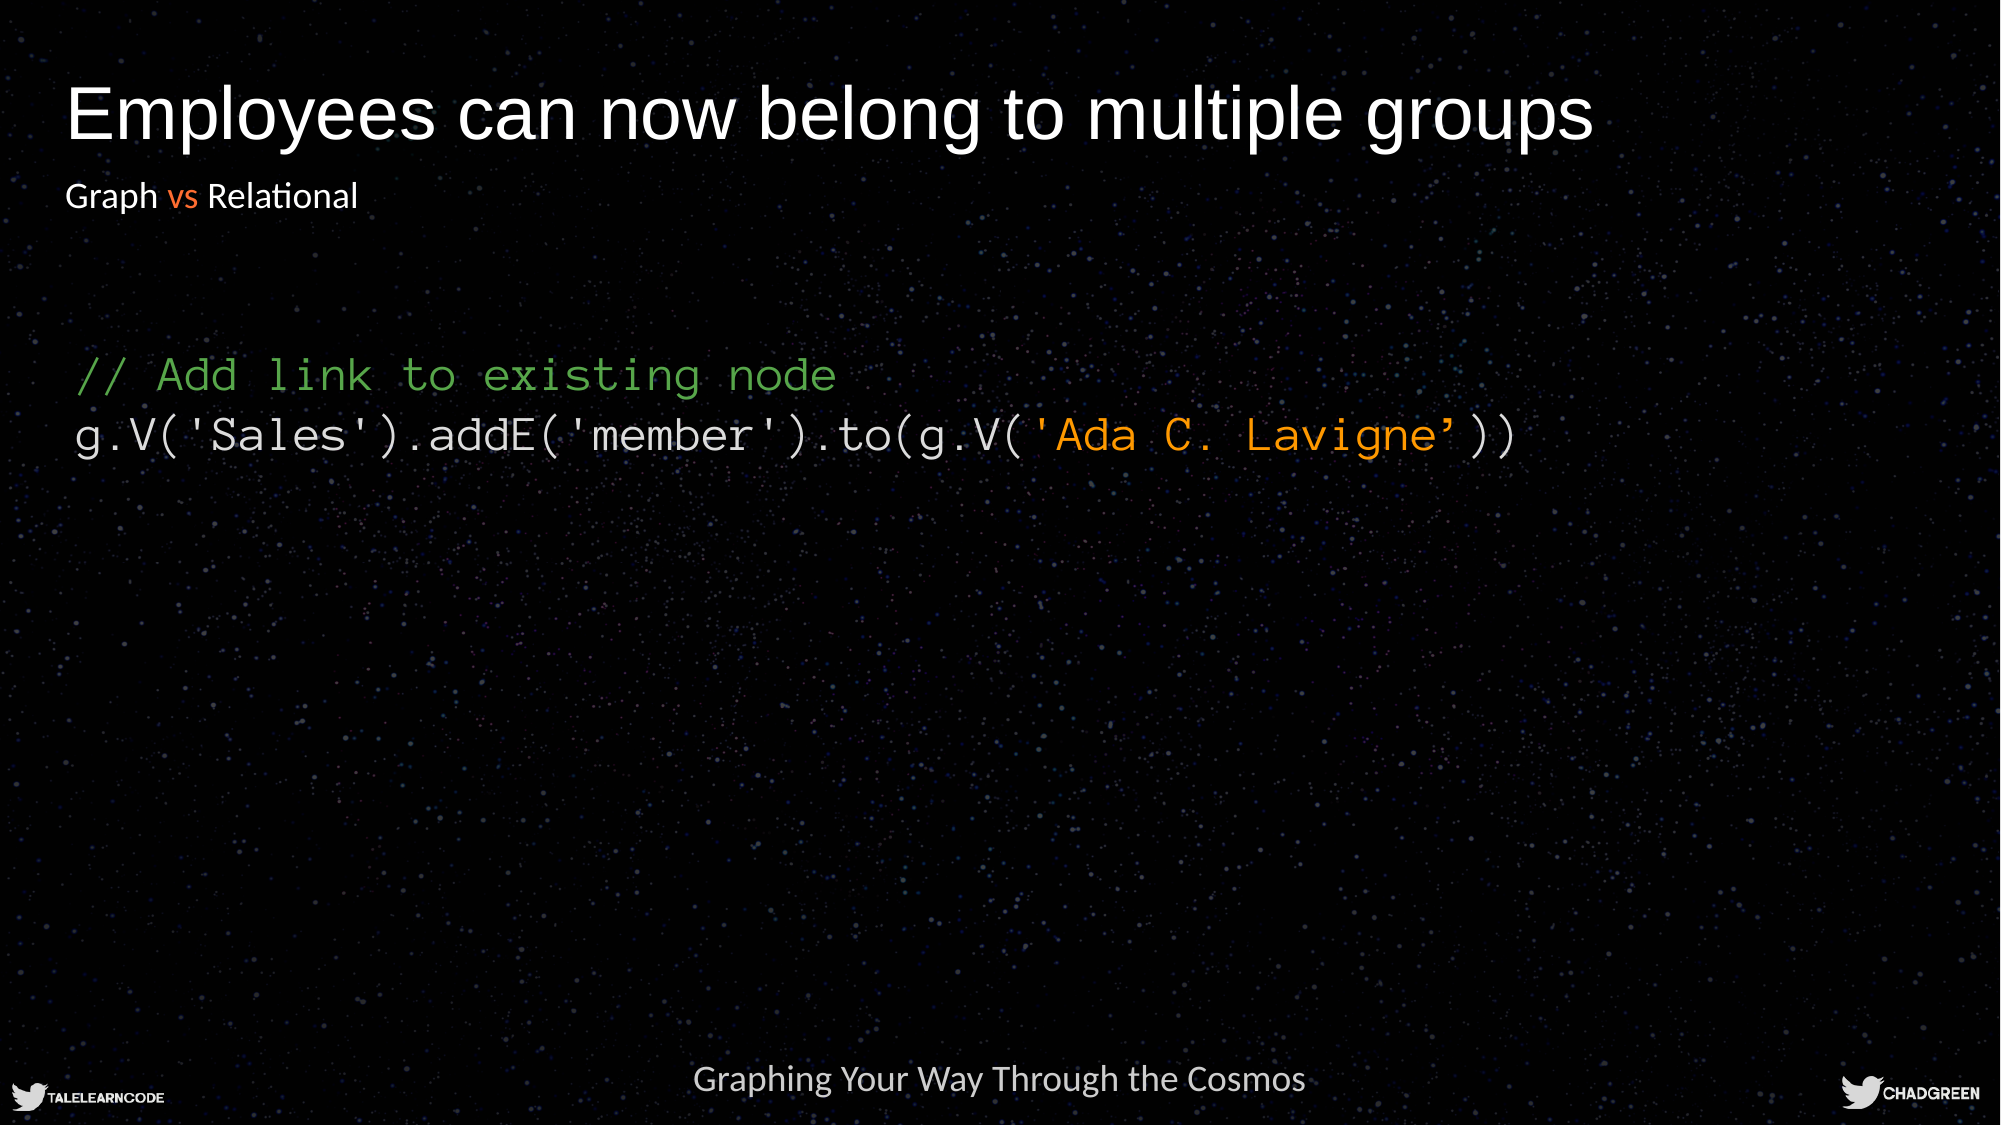

# Employees can now belong to multiple groups
Graph vs Relational
// Add link to existing node
g.V('Sales').addE('member').to(g.V('Ada C. Lavigne’))